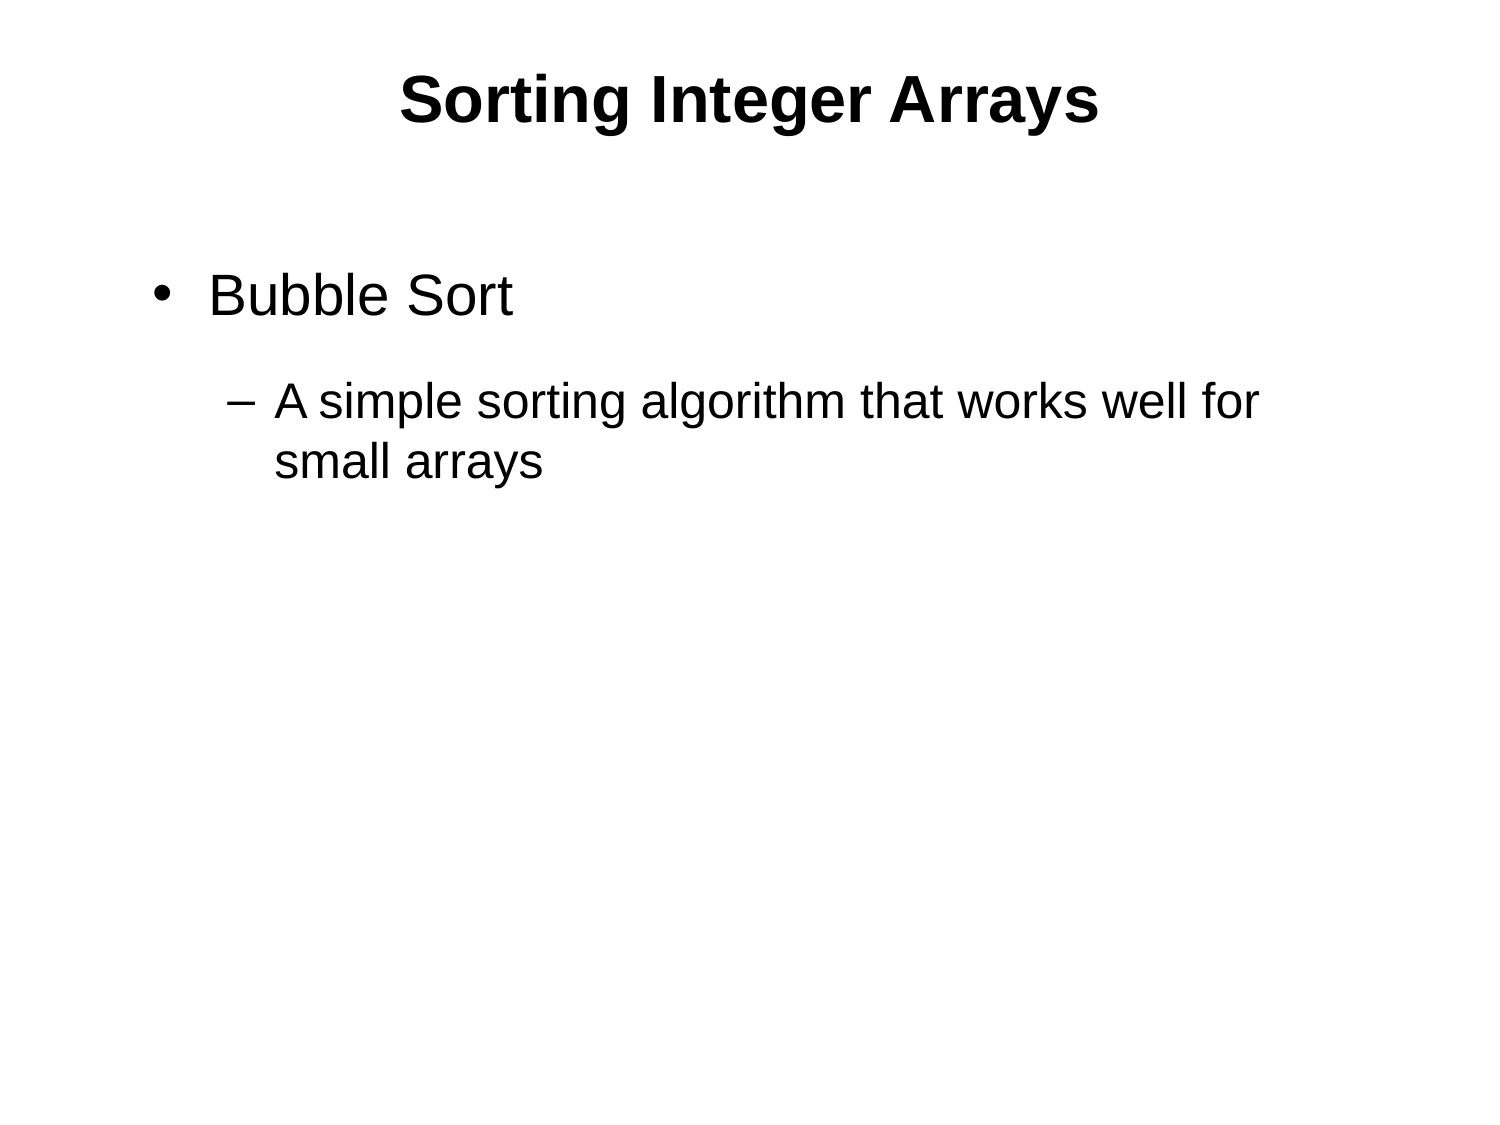

# Sorting Integer Arrays
Bubble Sort
A simple sorting algorithm that works well for small arrays